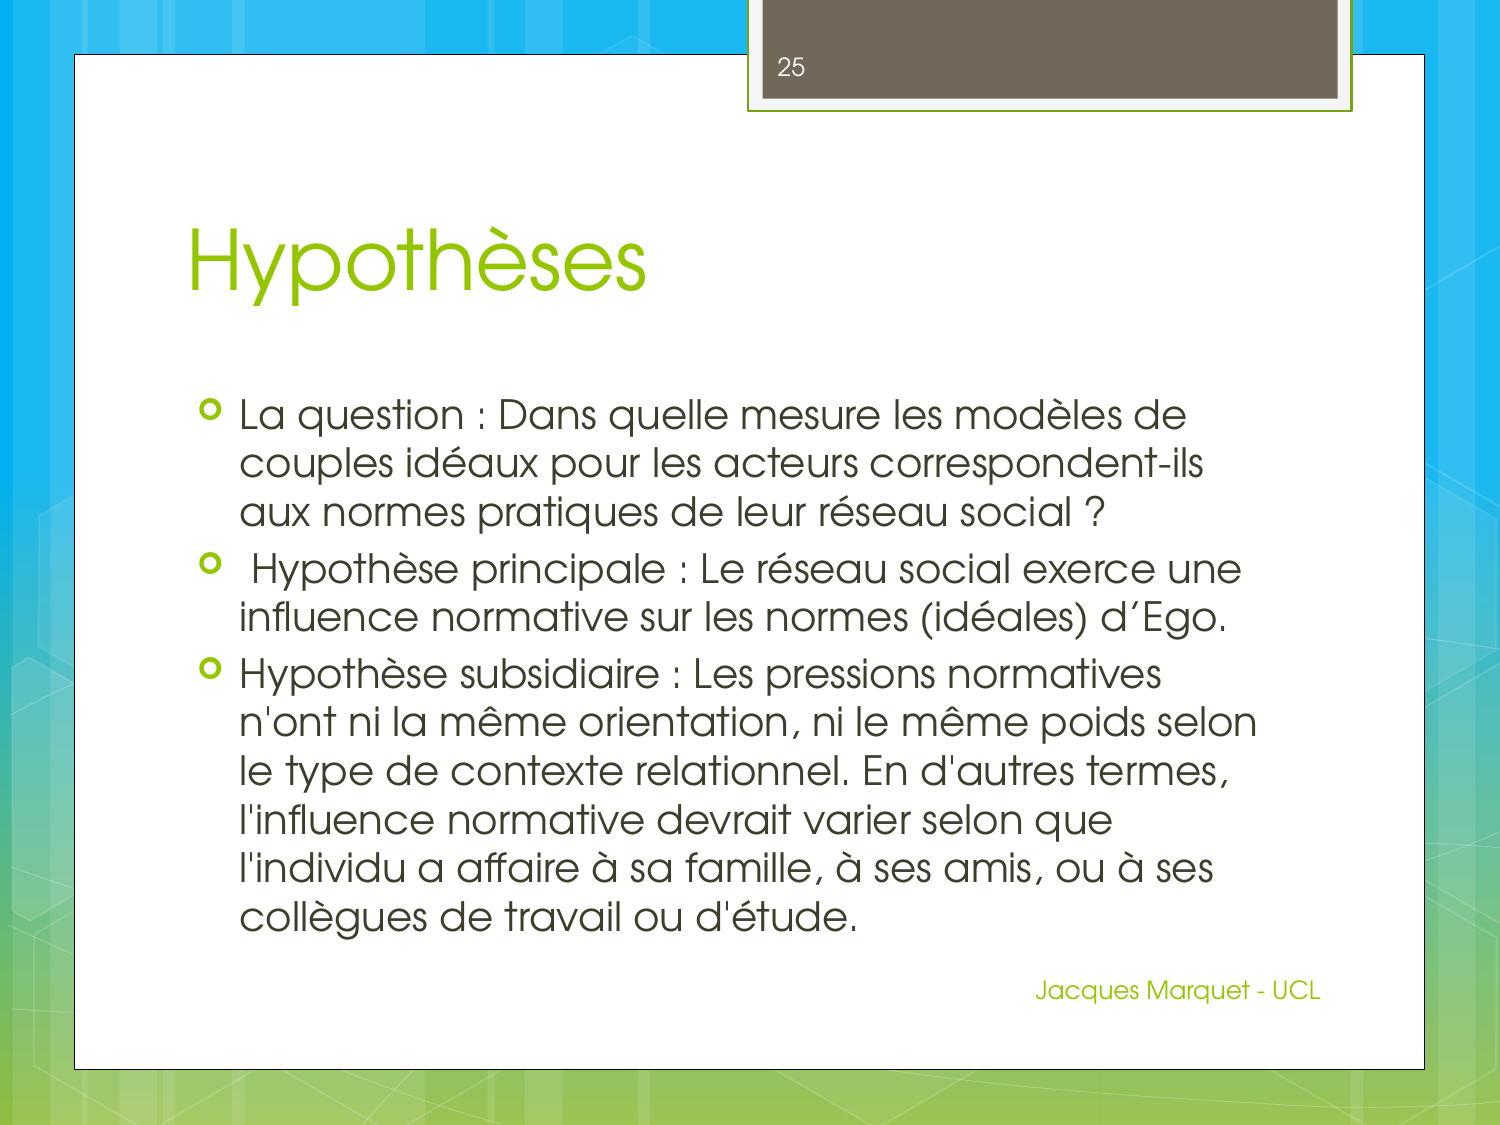

25
# Hypothèses
La question : Dans quelle mesure les modèles de couples idéaux pour les acteurs correspondent-ils aux normes pratiques de leur réseau social ?
 Hypothèse principale : Le réseau social exerce une influence normative sur les normes (idéales) d’Ego.
Hypothèse subsidiaire : Les pressions normatives n'ont ni la même orientation, ni le même poids selon le type de contexte relationnel. En d'autres termes, l'influence normative devrait varier selon que l'individu a affaire à sa famille, à ses amis, ou à ses collègues de travail ou d'étude.
Jacques Marquet - UCL